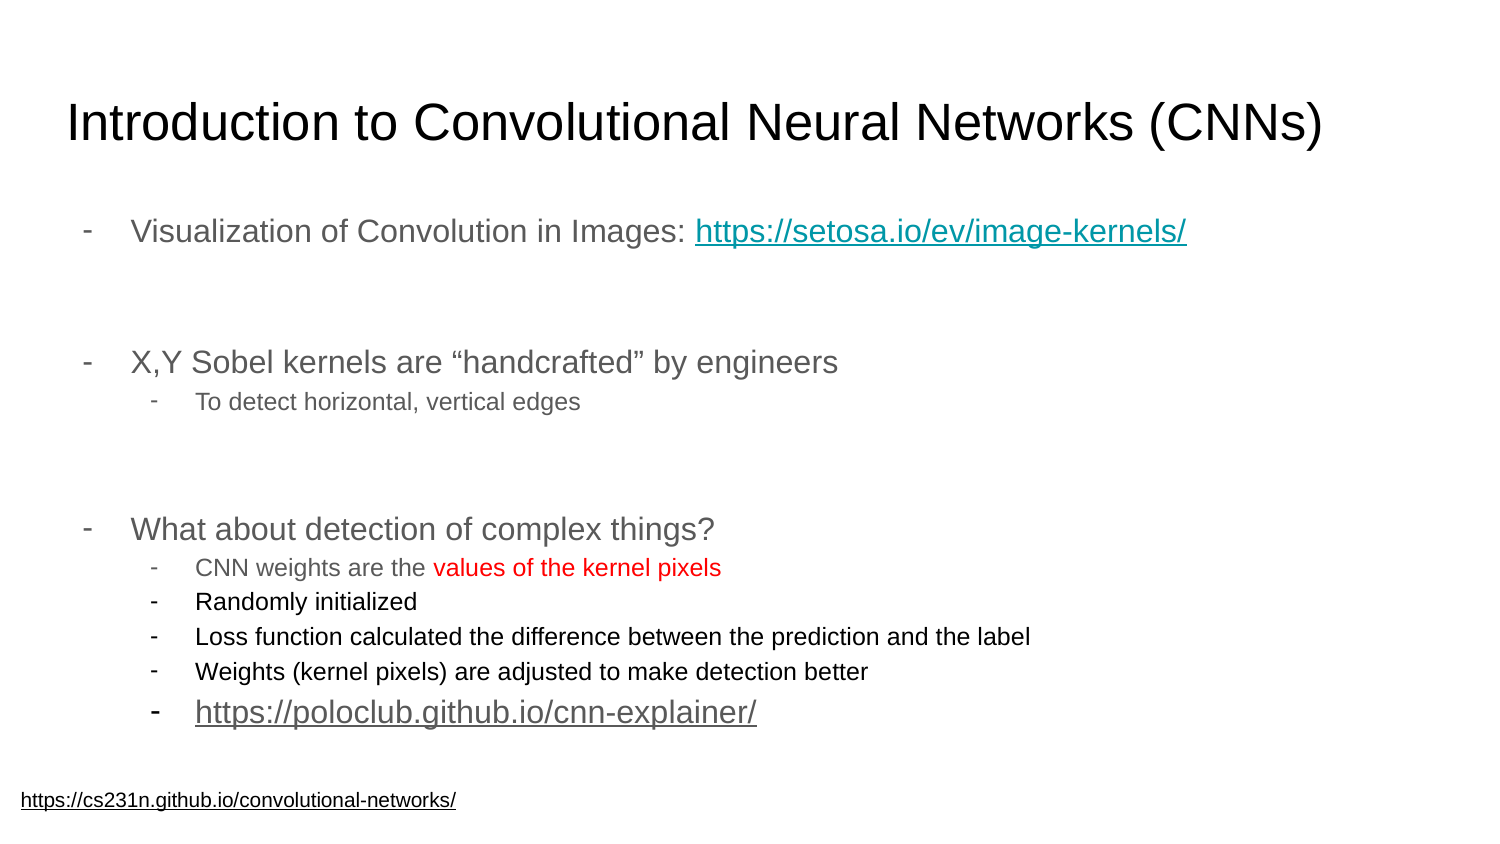

# Introduction to Convolutional Neural Networks (CNNs)
Visualization of Convolution in Images: https://setosa.io/ev/image-kernels/

X,Y Sobel kernels are “handcrafted” by engineers
To detect horizontal, vertical edges

What about detection of complex things?
CNN weights are the values of the kernel pixels
Randomly initialized
Loss function calculated the difference between the prediction and the label
Weights (kernel pixels) are adjusted to make detection better
https://poloclub.github.io/cnn-explainer/
https://cs231n.github.io/convolutional-networks/